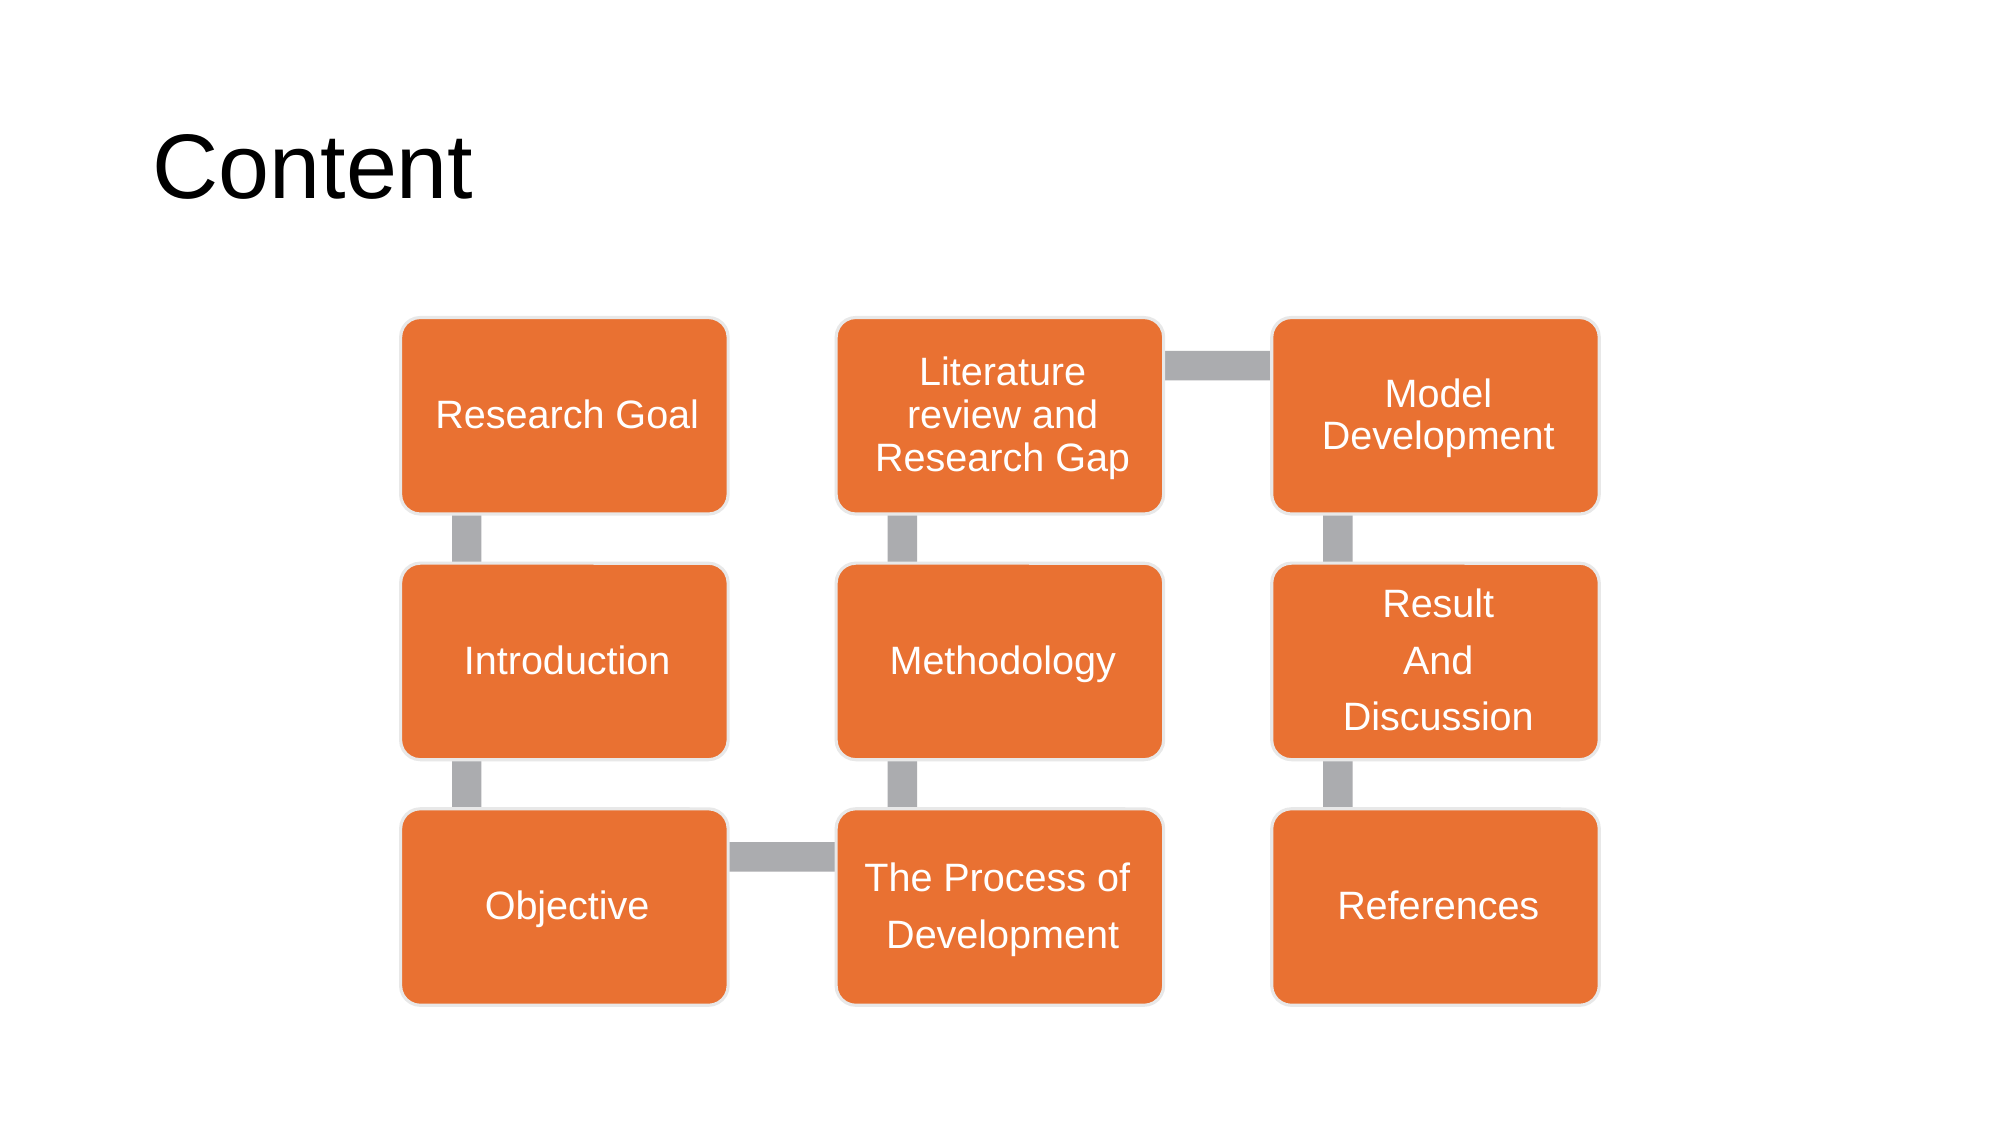

# Content
Research Goal
Introduction
Objective
The Process of
Development
Methodology
Literature review and Research Gap
Model
Development
Result
And
Discussion
References